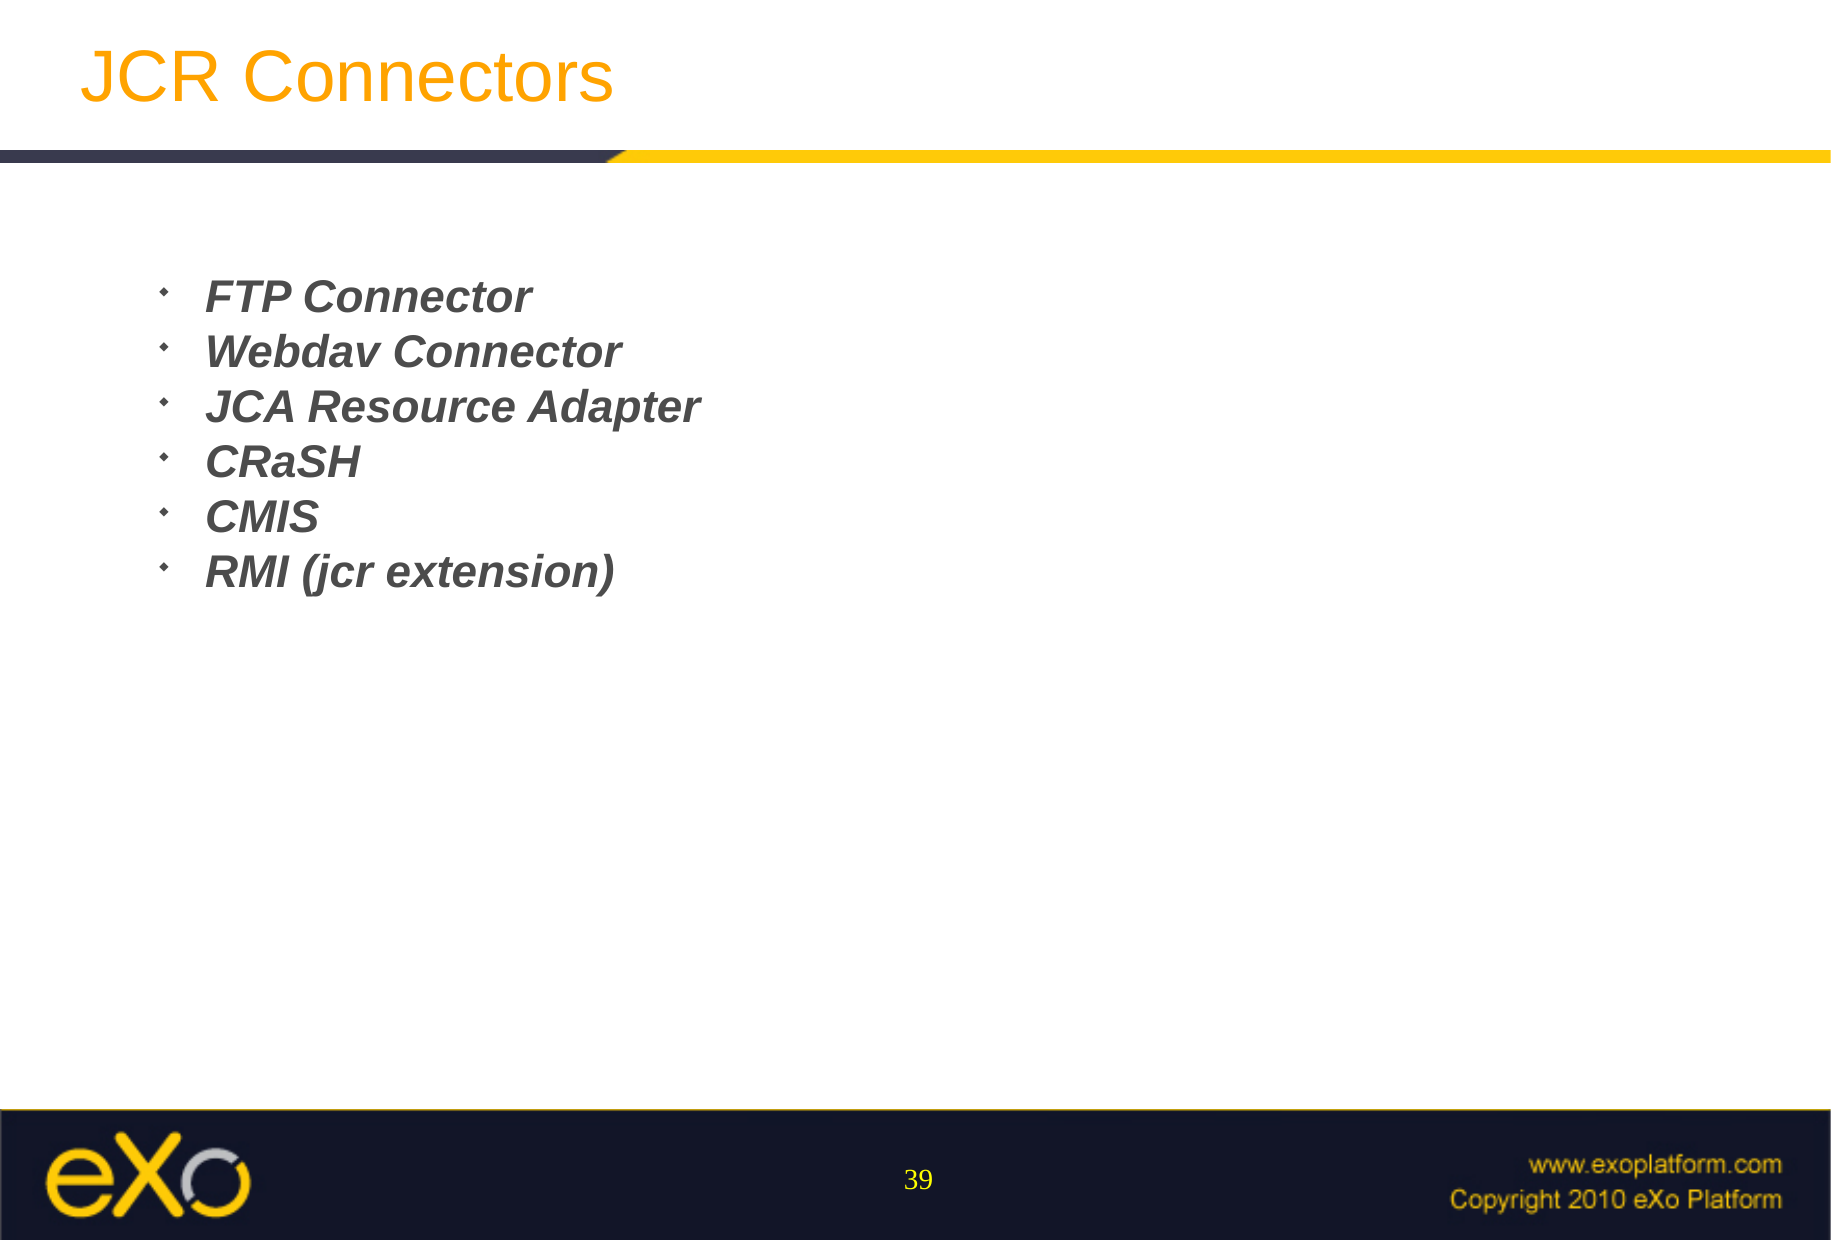

JCR Connectors

FTP Connector
Webdav Connector
JCA Resource Adapter
CRaSH
CMIS
RMI (jcr extension)